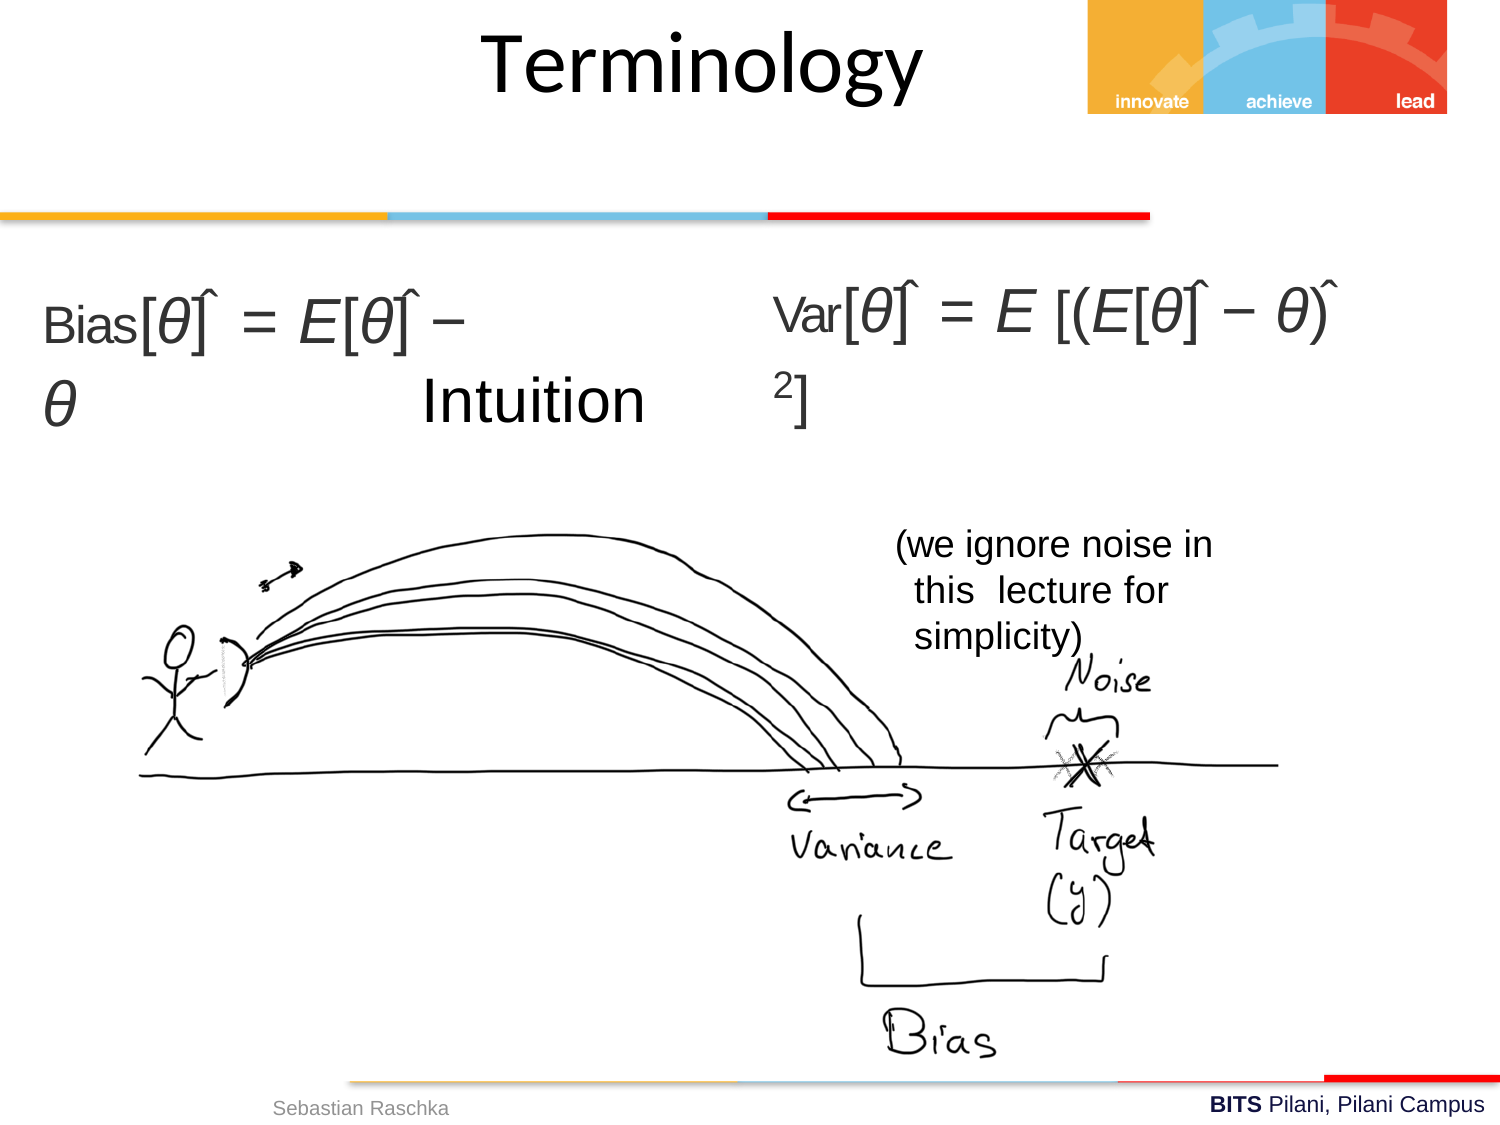

# Terminology
Var[θ]̂	= E [(E[θ]̂	− θ)̂ 2]
Bias[θ]̂	= E[θ]̂	− θ
Intuition

(we ignore noise in this  lecture for simplicity)
Sebastian Raschka